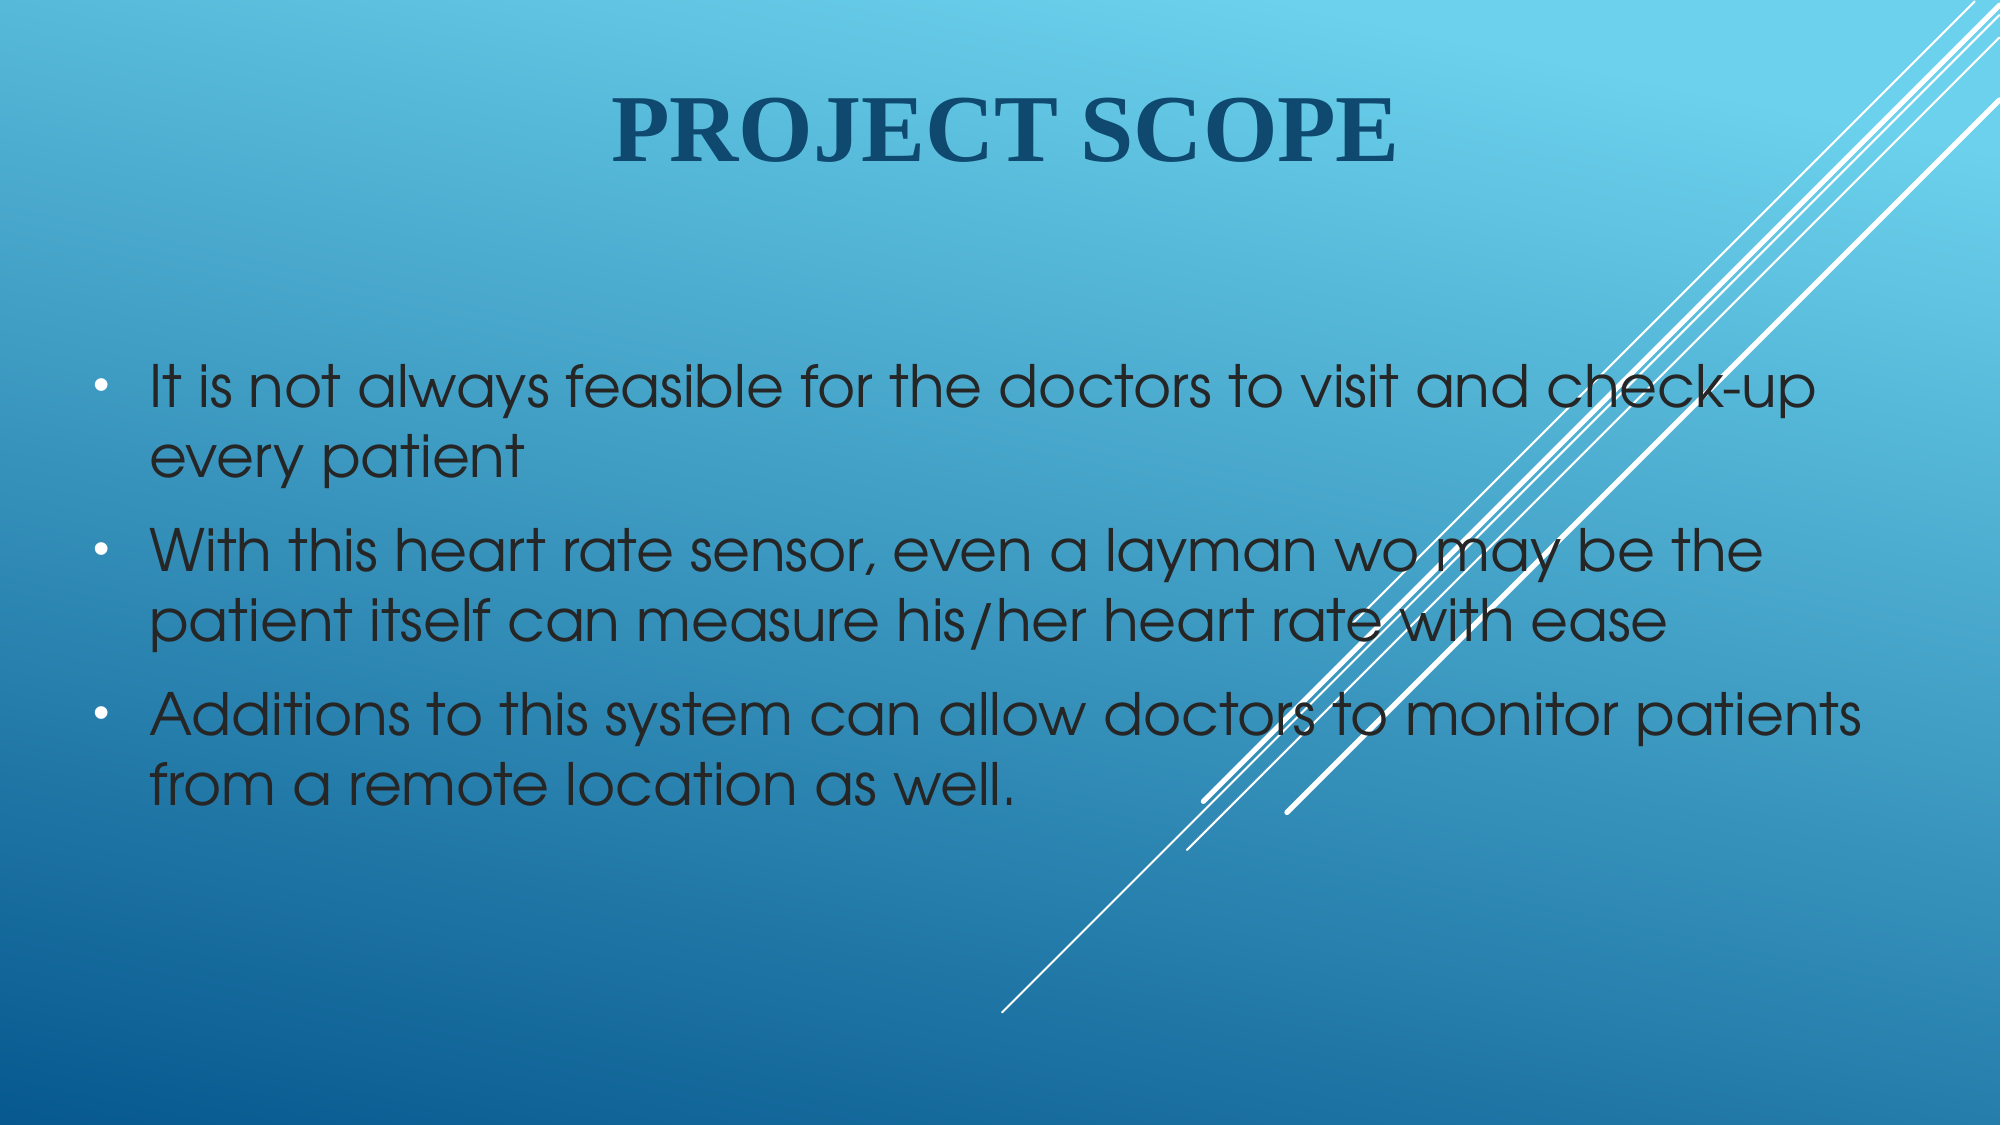

# PROJECT SCOPE

It is not always feasible for the doctors to visit and check-up every patient
With this heart rate sensor, even a layman wo may be the patient itself can measure his/her heart rate with ease
Additions to this system can allow doctors to monitor patients from a remote location as well.